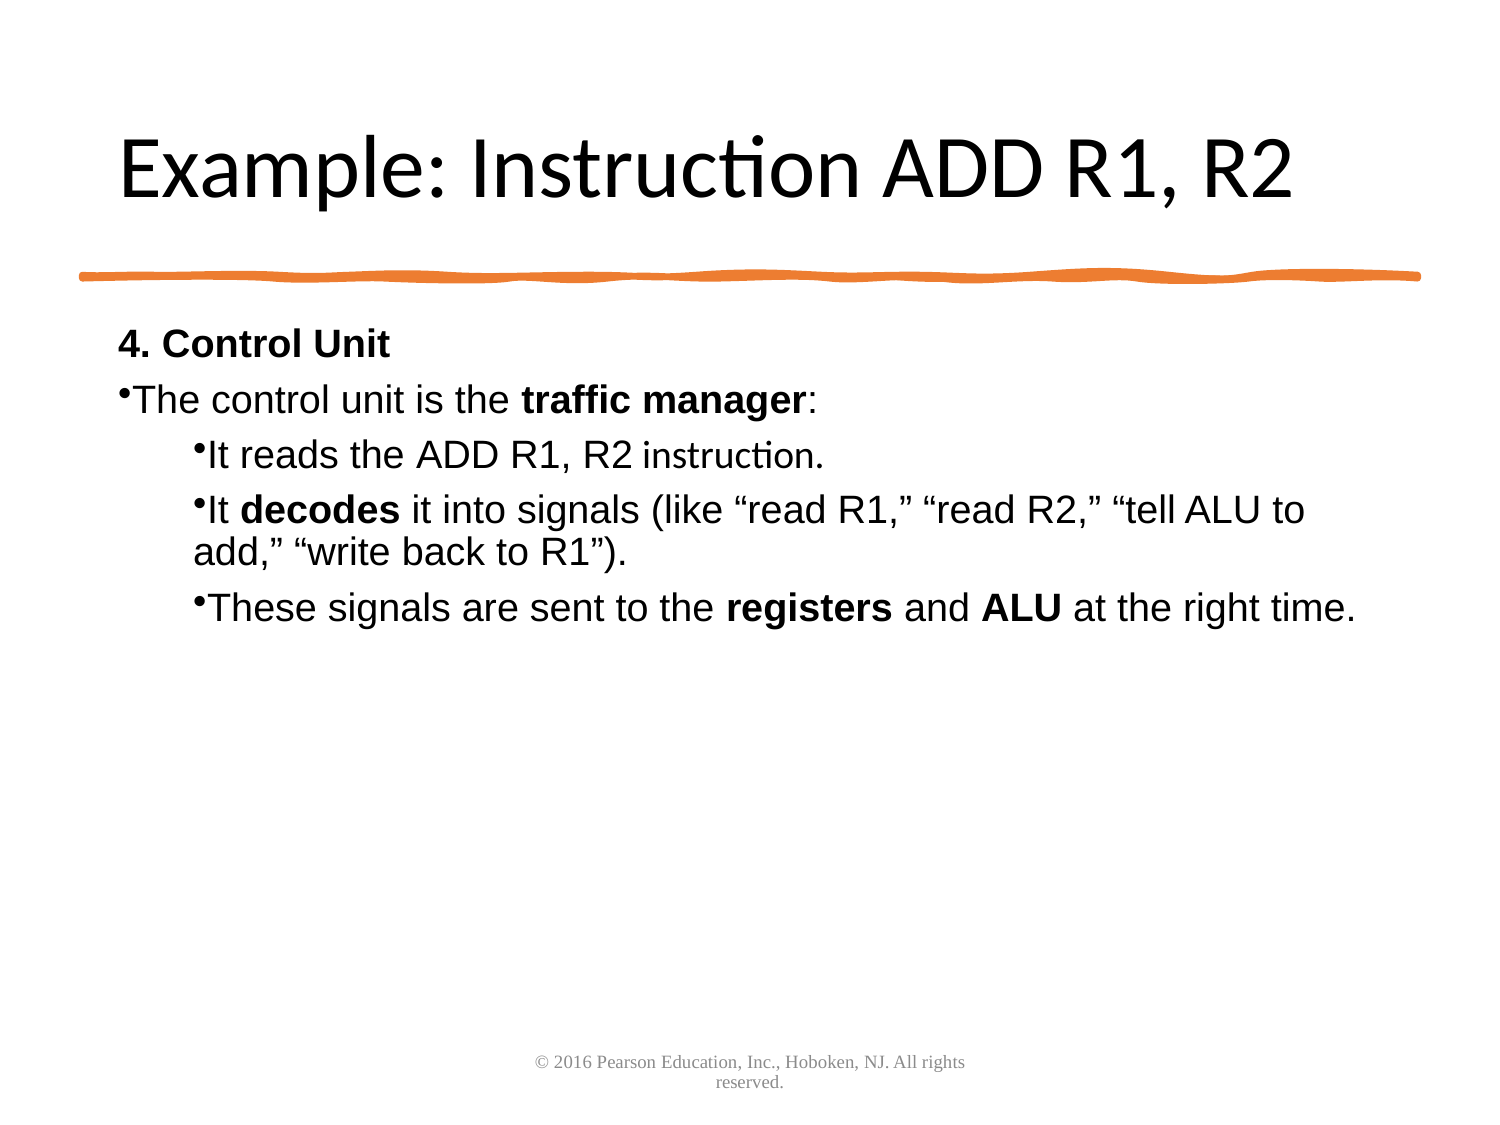

# Example: Instruction ADD R1, R2

4. Control Unit
The control unit is the traffic manager:
It reads the ADD R1, R2 instruction.
It decodes it into signals (like “read R1,” “read R2,” “tell ALU to add,” “write back to R1”).
These signals are sent to the registers and ALU at the right time.

© 2016 Pearson Education, Inc., Hoboken, NJ. All rights reserved.